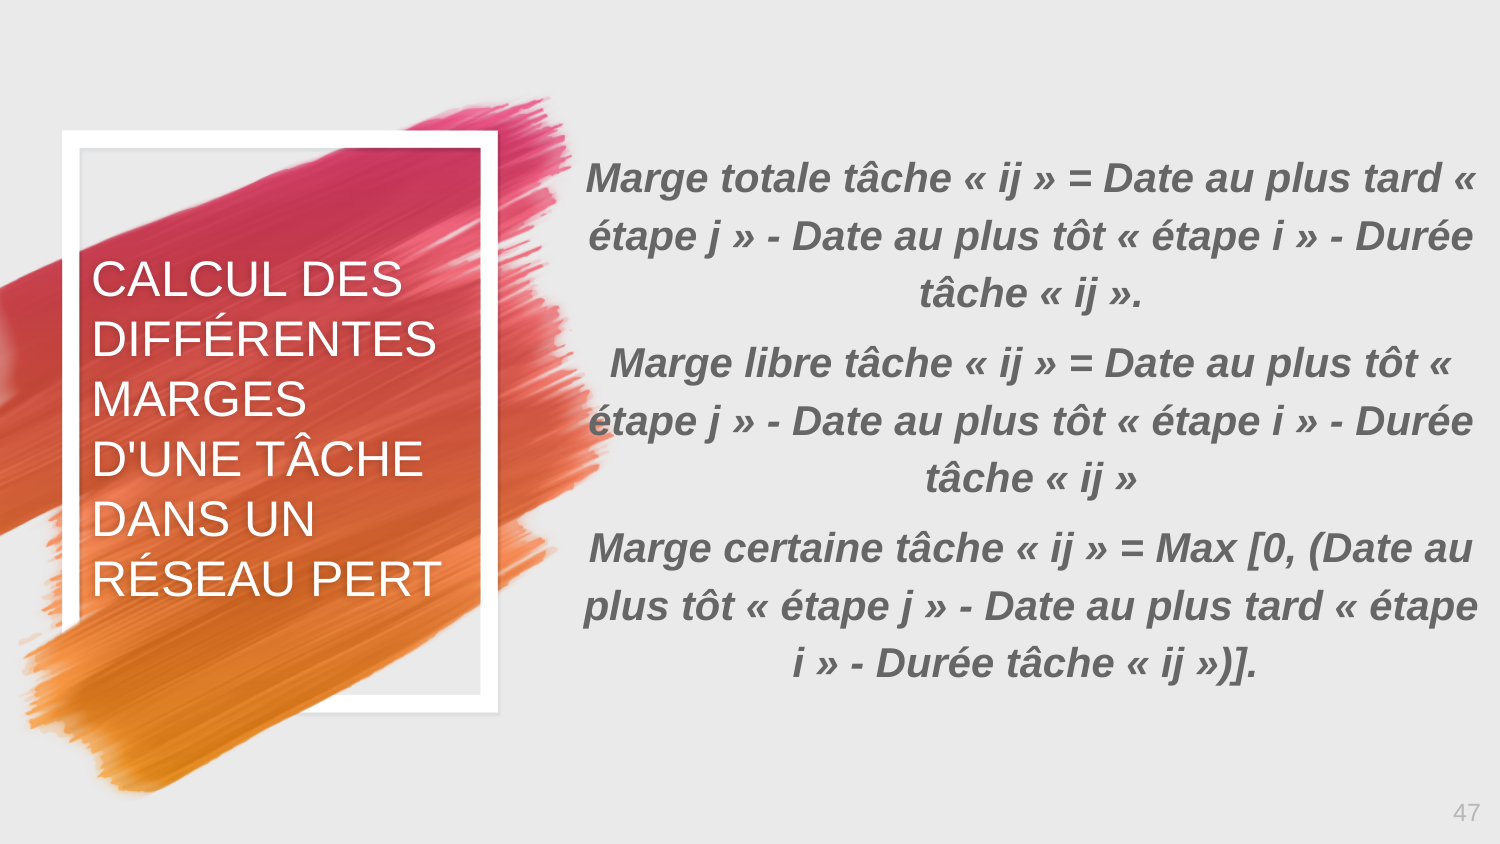

Marge totale tâche « ij » = Date au plus tard « étape j » - Date au plus tôt « étape i » - Durée tâche « ij ».
Marge libre tâche « ij » = Date au plus tôt « étape j » - Date au plus tôt « étape i » - Durée tâche « ij »
Marge certaine tâche « ij » = Max [0, (Date au plus tôt « étape j » - Date au plus tard « étape i » - Durée tâche « ij »)].
# CALCUL DES DIFFÉRENTES MARGES D'UNE TÂCHE DANS UN RÉSEAU PERT
47